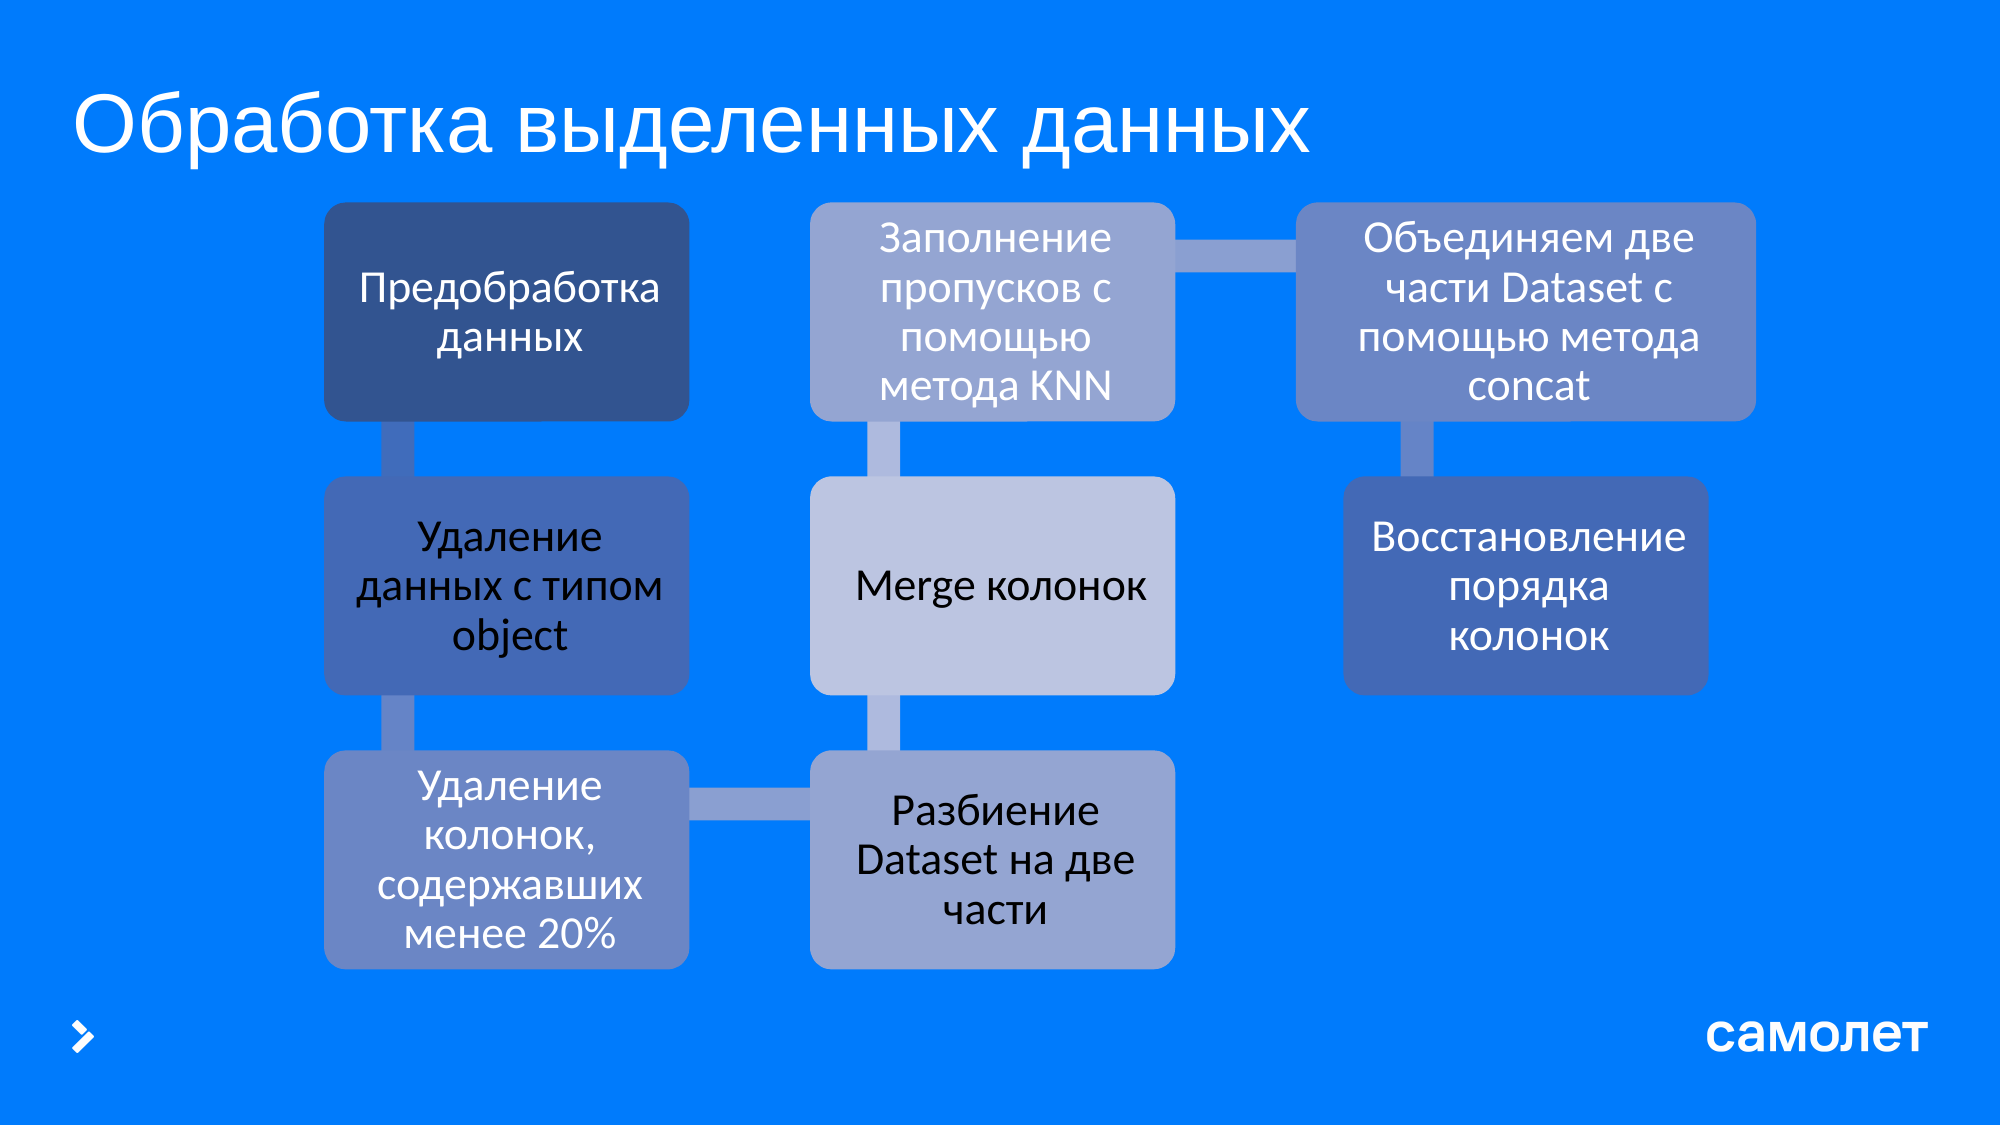

# Обработка выделенных данных
Предобработка данных
Удаление данных с типом object
Удаление колонок, содержавших менее 20%
Разбиение Dataset на две части
 Merge колонок
Заполнение пропусков с помощью метода KNN
Объединяем две части Dataset с помощью метода concat
Восстановление порядка колонок